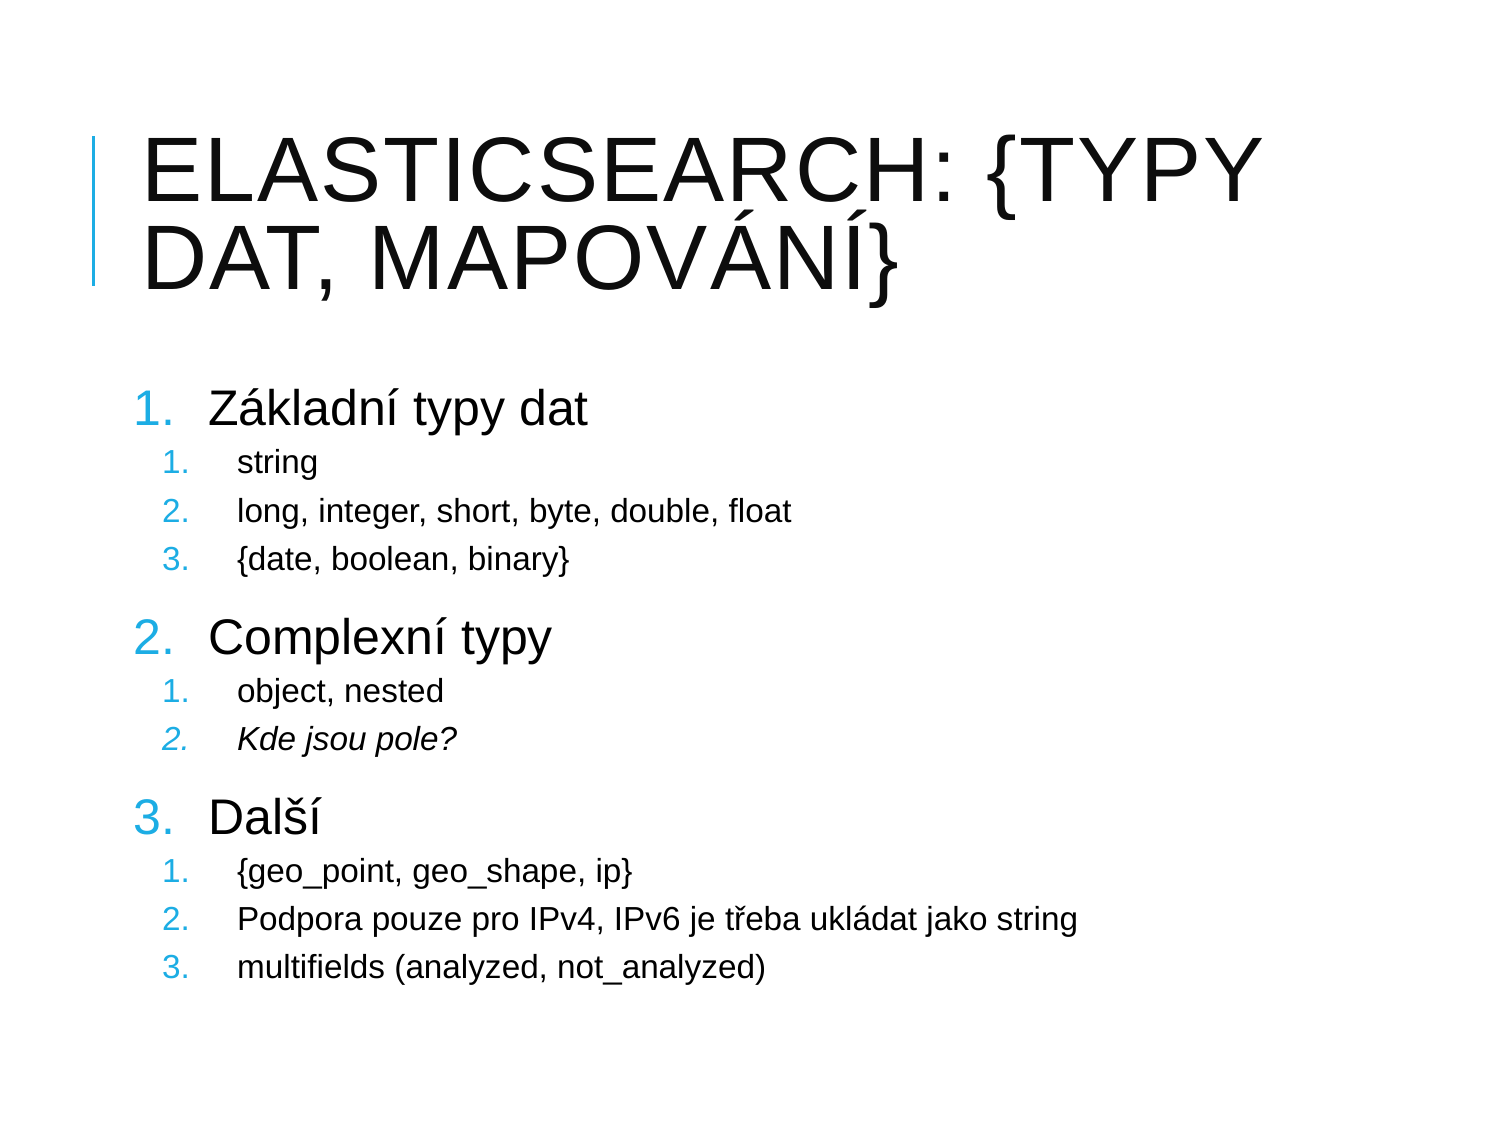

# ELasticsearch: {typy dat, mapování}
Základní typy dat
string
long, integer, short, byte, double, float
{date, boolean, binary}
Complexní typy
object, nested
Kde jsou pole?
Další
{geo_point, geo_shape, ip}
Podpora pouze pro IPv4, IPv6 je třeba ukládat jako string
multifields (analyzed, not_analyzed)